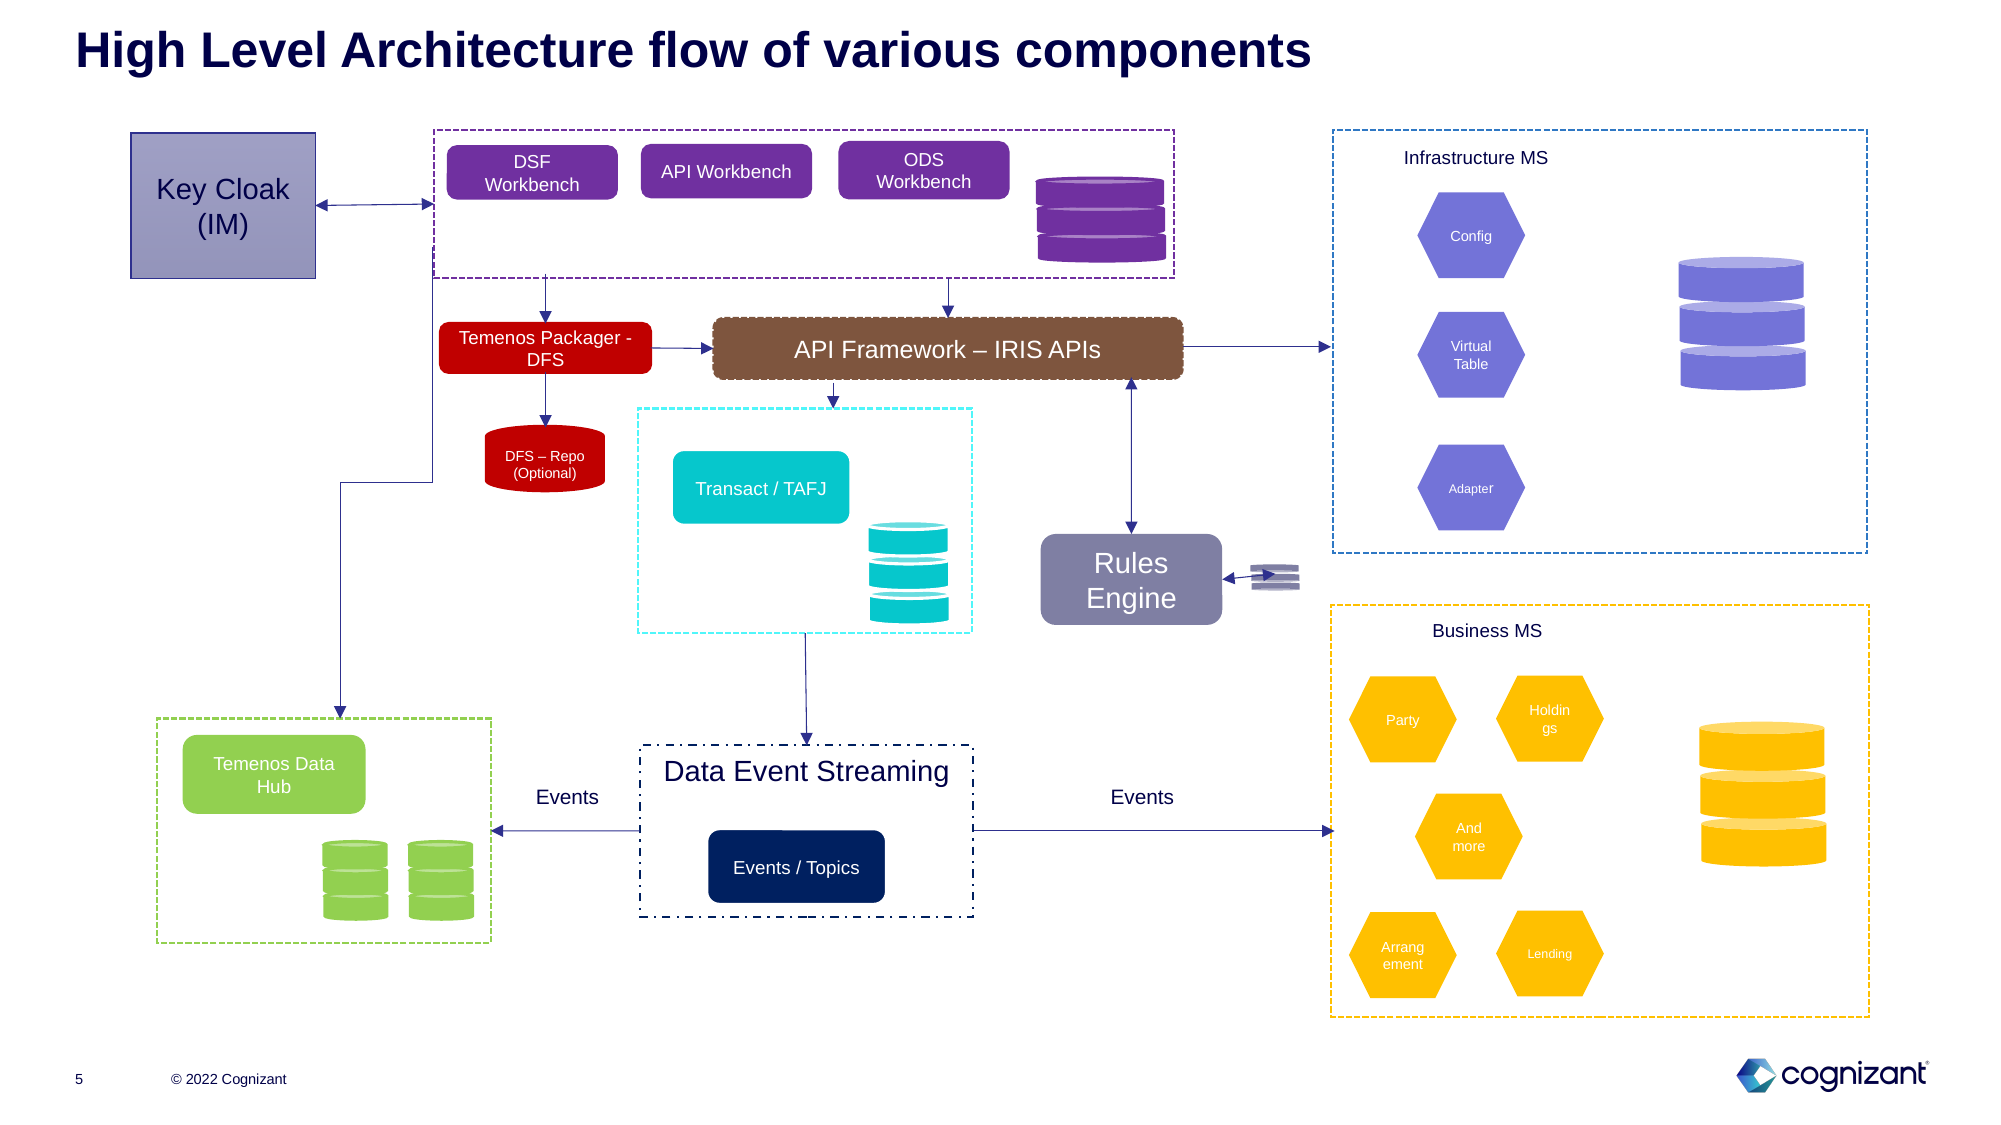

# High Level Architecture flow of various components

Key Cloak (IM)
ODS Workbench
API Workbench
Infrastructure MS
DSF Workbench

Config

Virtual Table
API Framework – IRIS APIs
Temenos Packager - DFS

DFS – Repo (Optional)
Adapter
Transact / TAFJ

Rules Engine

Business MS
Holdings
Party

Temenos Data Hub
Data Event Streaming
Events
Events
And more
Events / Topics

Lending
Arrangement

5
© 2022 Cognizant